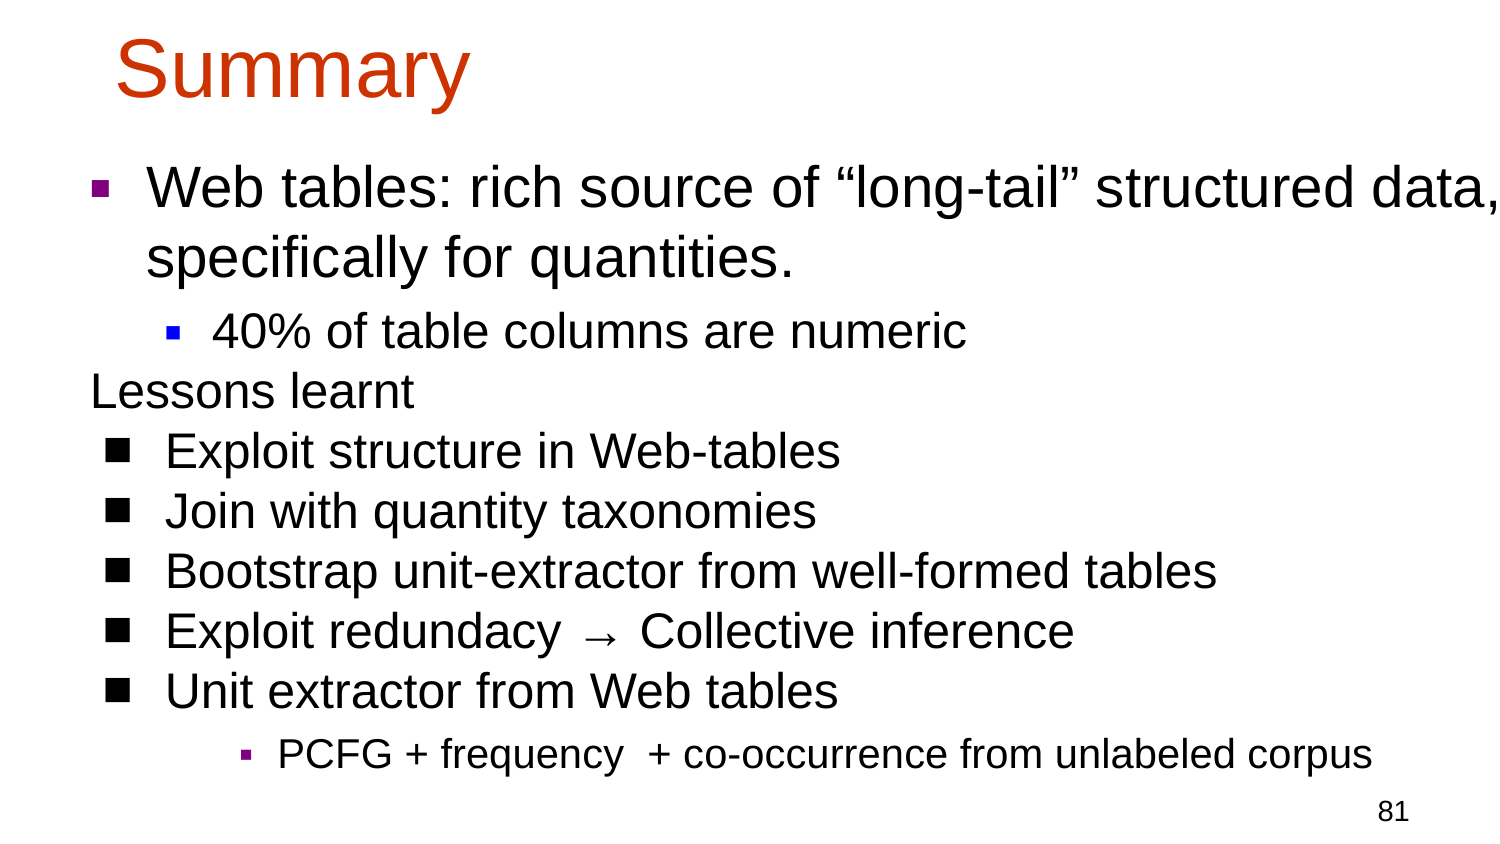

# Summary
Web tables: rich source of “long-tail” structured data, specifically for quantities.
40% of table columns are numeric
Lessons learnt
Exploit structure in Web-tables
Join with quantity taxonomies
Bootstrap unit-extractor from well-formed tables
Exploit redundacy → Collective inference
Unit extractor from Web tables
PCFG + frequency  + co-occurrence from unlabeled corpus
81